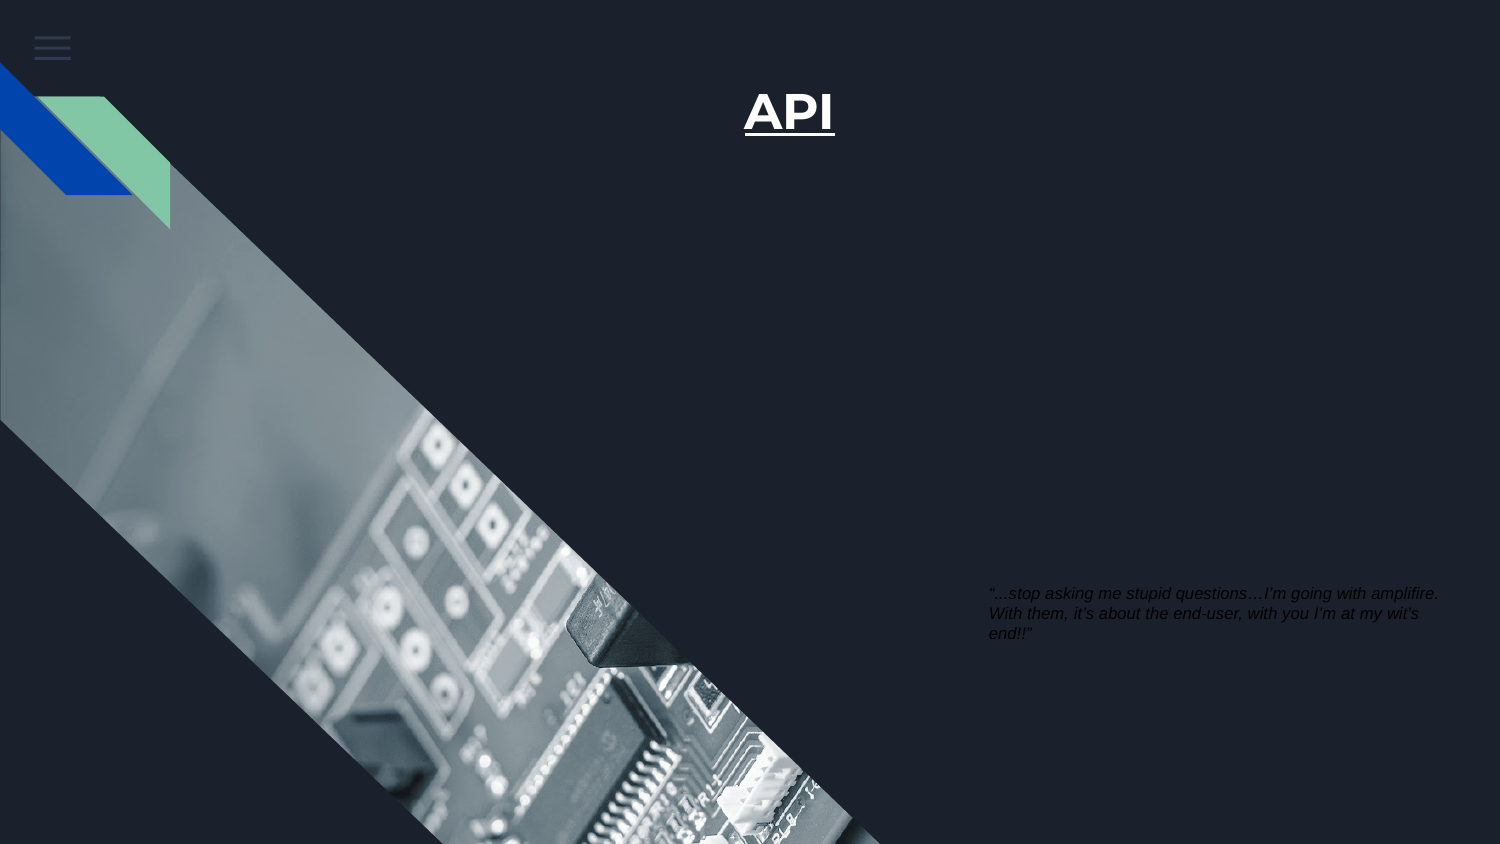

# API
“...stop asking me stupid questions…I’m going with amplifire. With them, it’s about the end-user, with you I’m at my wit’s end!!”